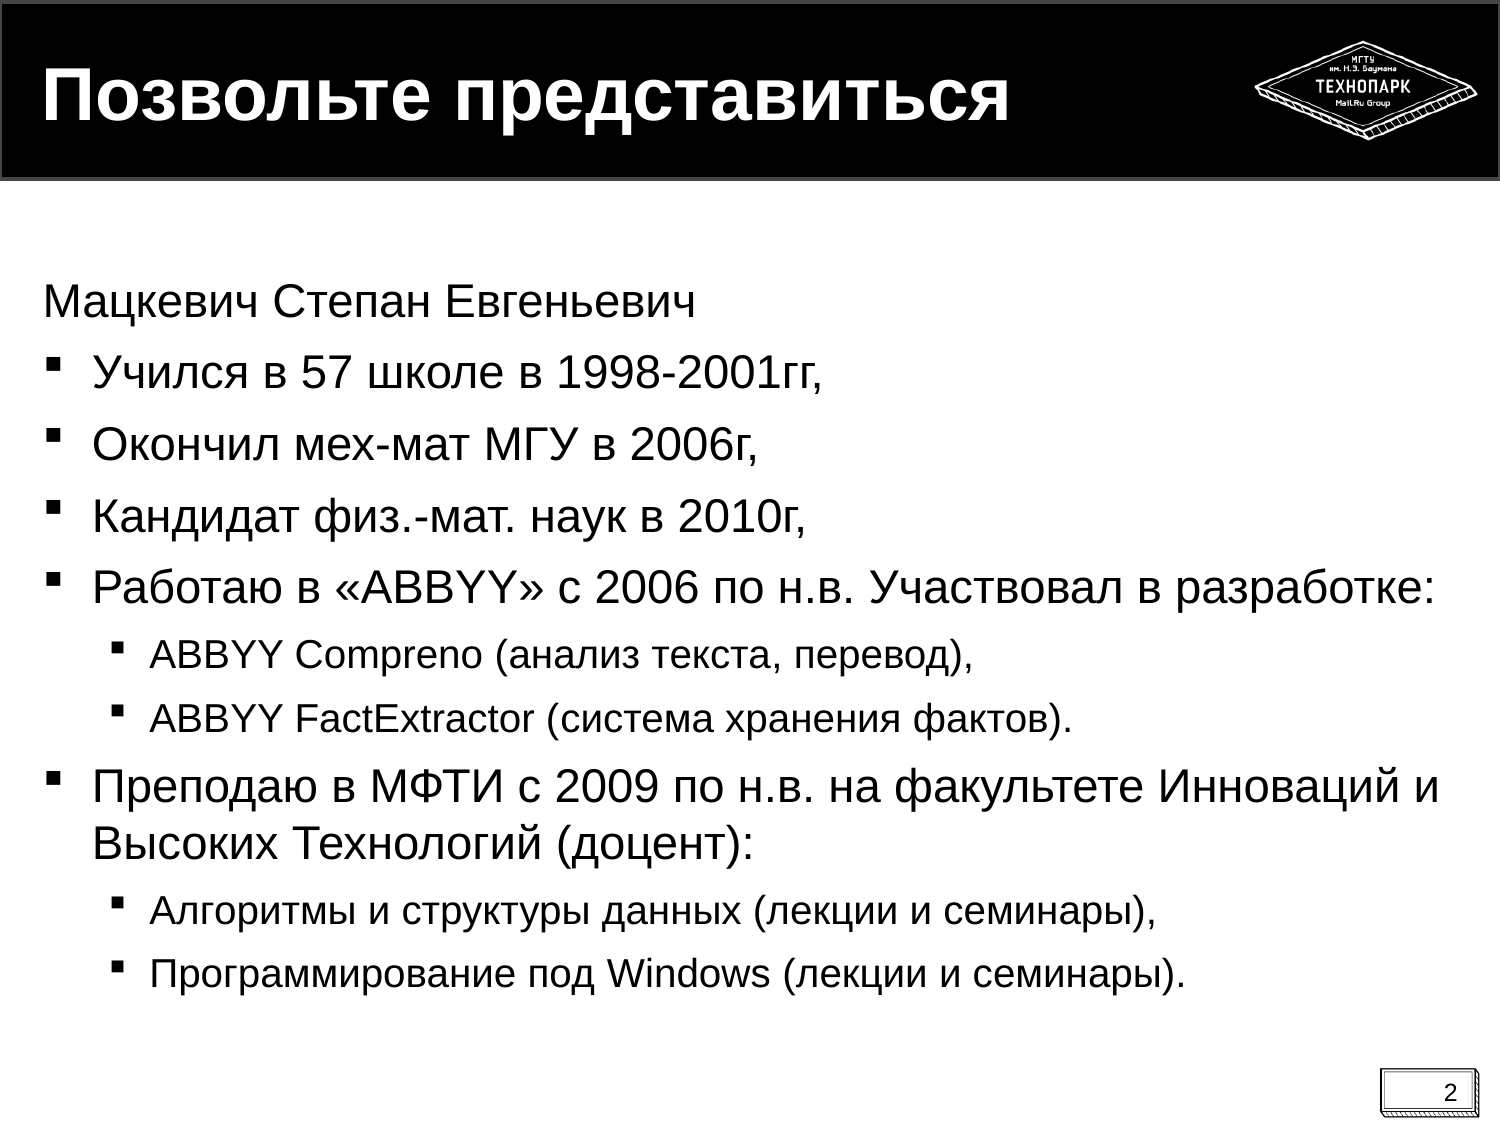

# Позвольте представиться
Мацкевич Степан Евгеньевич
Учился в 57 школе в 1998-2001гг,
Окончил мех-мат МГУ в 2006г,
Кандидат физ.-мат. наук в 2010г,
Работаю в «ABBYY» с 2006 по н.в. Участвовал в разработке:
ABBYY Compreno (анализ текста, перевод),
ABBYY FactExtractor (система хранения фактов).
Преподаю в МФТИ с 2009 по н.в. на факультете Инноваций и Высоких Технологий (доцент):
Алгоритмы и структуры данных (лекции и семинары),
Программирование под Windows (лекции и семинары).
2